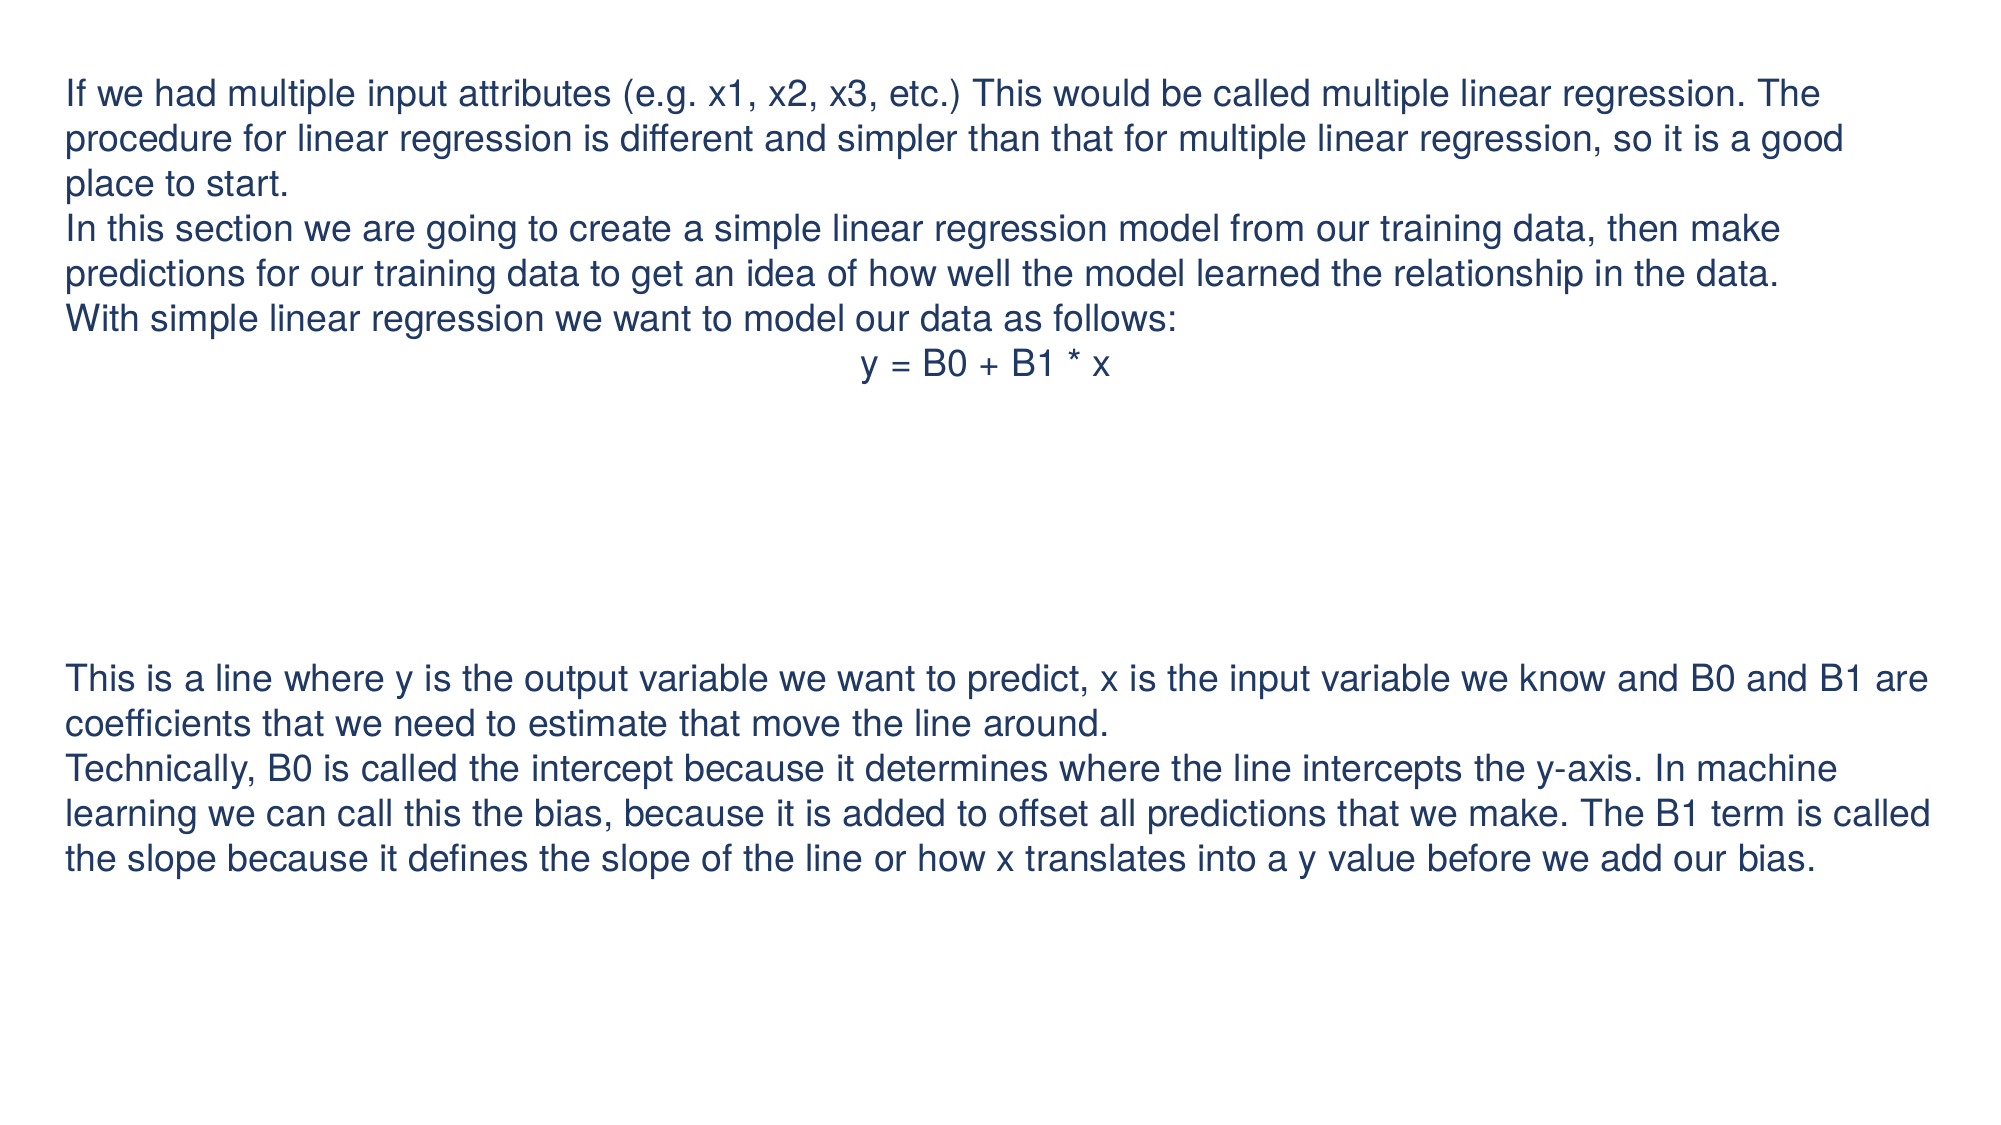

If we had multiple input attributes (e.g. x1, x2, x3, etc.) This would be called multiple linear regression. The procedure for linear regression is different and simpler than that for multiple linear regression, so it is a good place to start.
In this section we are going to create a simple linear regression model from our training data, then make predictions for our training data to get an idea of how well the model learned the relationship in the data.
With simple linear regression we want to model our data as follows:
y = B0 + B1 * x
This is a line where y is the output variable we want to predict, x is the input variable we know and B0 and B1 are coefficients that we need to estimate that move the line around.
Technically, B0 is called the intercept because it determines where the line intercepts the y-axis. In machine learning we can call this the bias, because it is added to offset all predictions that we make. The B1 term is called the slope because it defines the slope of the line or how x translates into a y value before we add our bias.